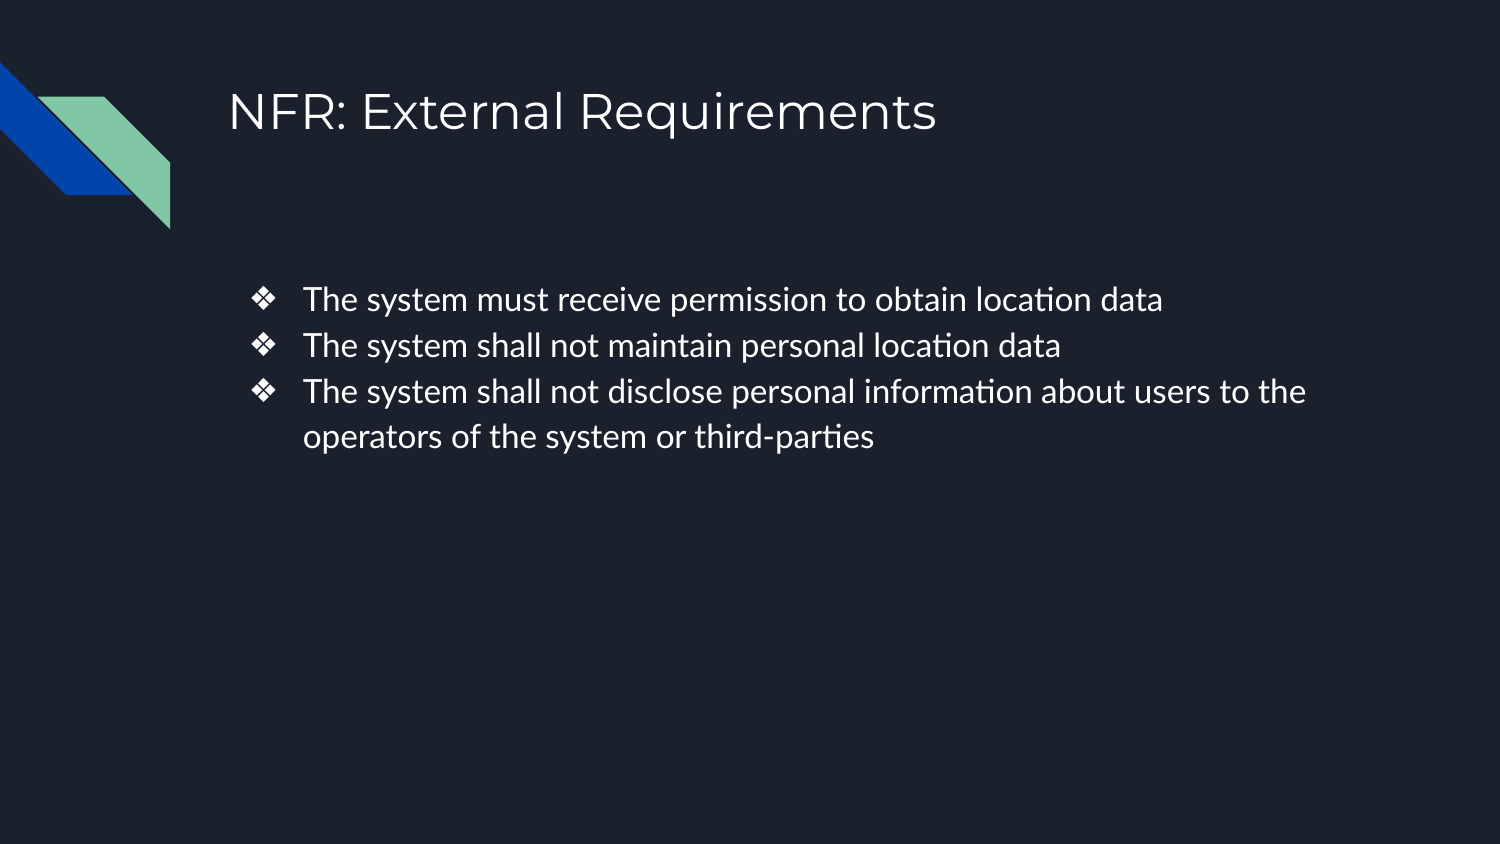

# NFR: External Requirements
The system must receive permission to obtain location data
The system shall not maintain personal location data
The system shall not disclose personal information about users to the operators of the system or third-parties